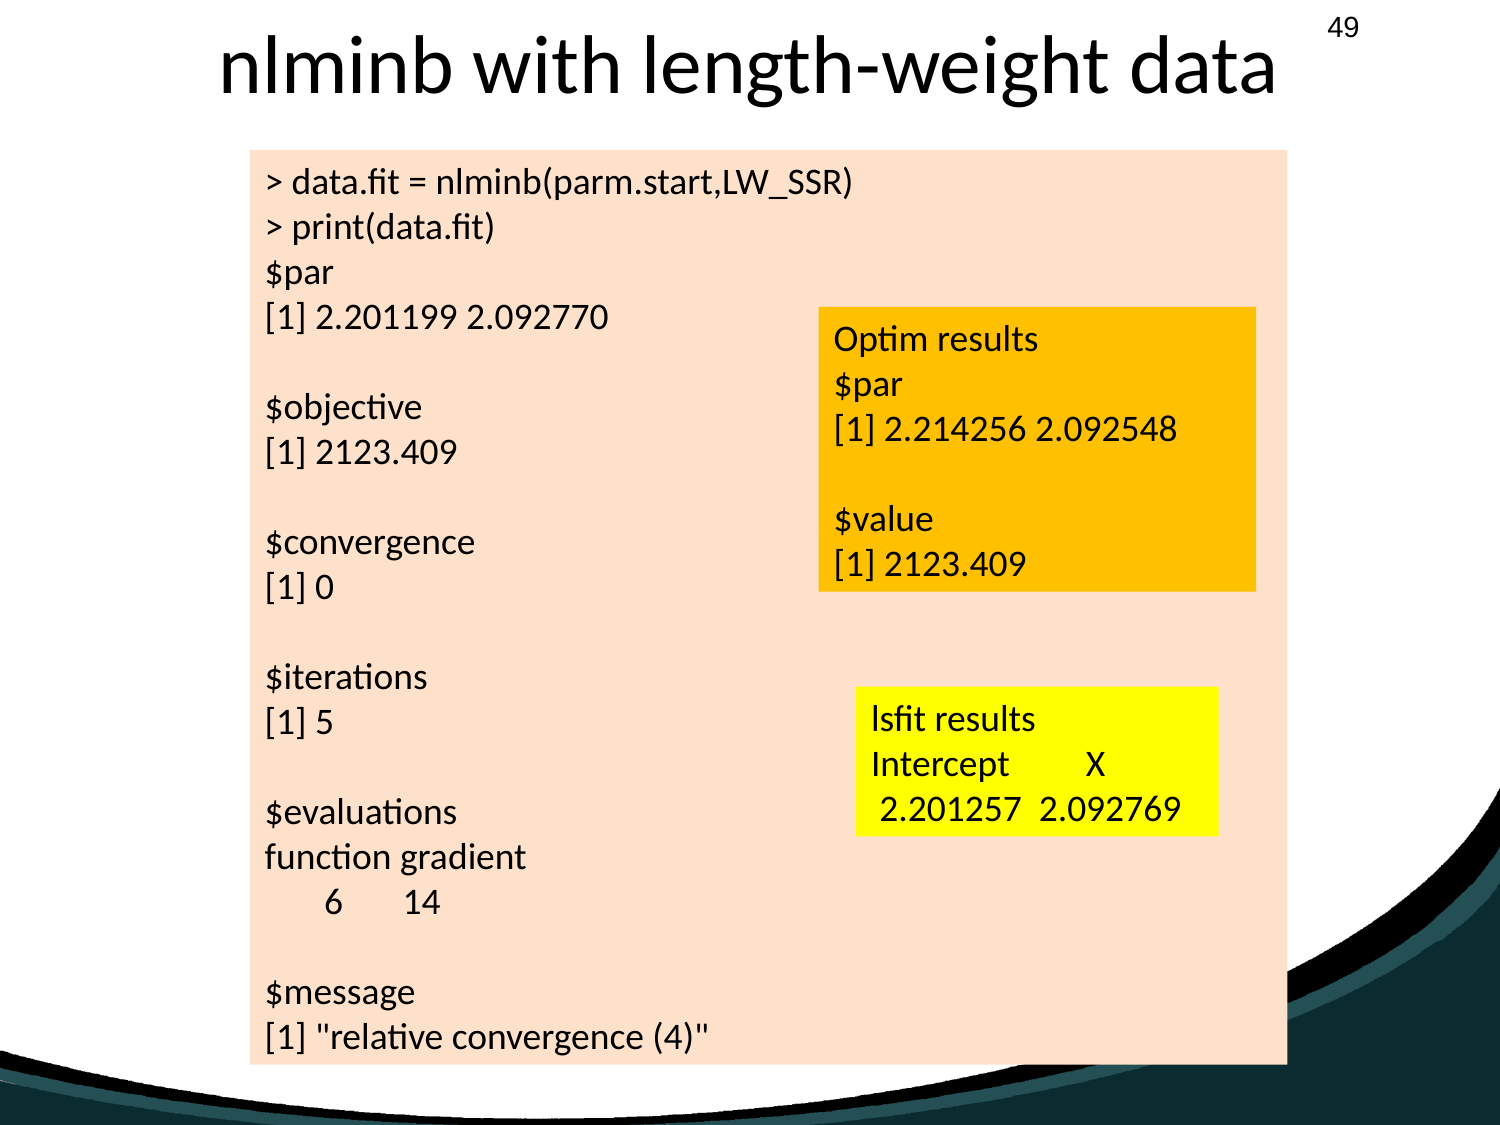

# nlminb with length-weight data
> data.fit = nlminb(parm.start,LW_SSR)
> print(data.fit)
$par
[1] 2.201199 2.092770

$objective
[1] 2123.409

$convergence
[1] 0

$iterations
[1] 5

$evaluations
function gradient
       6       14

$message
[1] "relative convergence (4)"
Optim results
$par
[1] 2.214256 2.092548

$value
[1] 2123.409
lsfit results
Intercept         X
 2.201257  2.092769